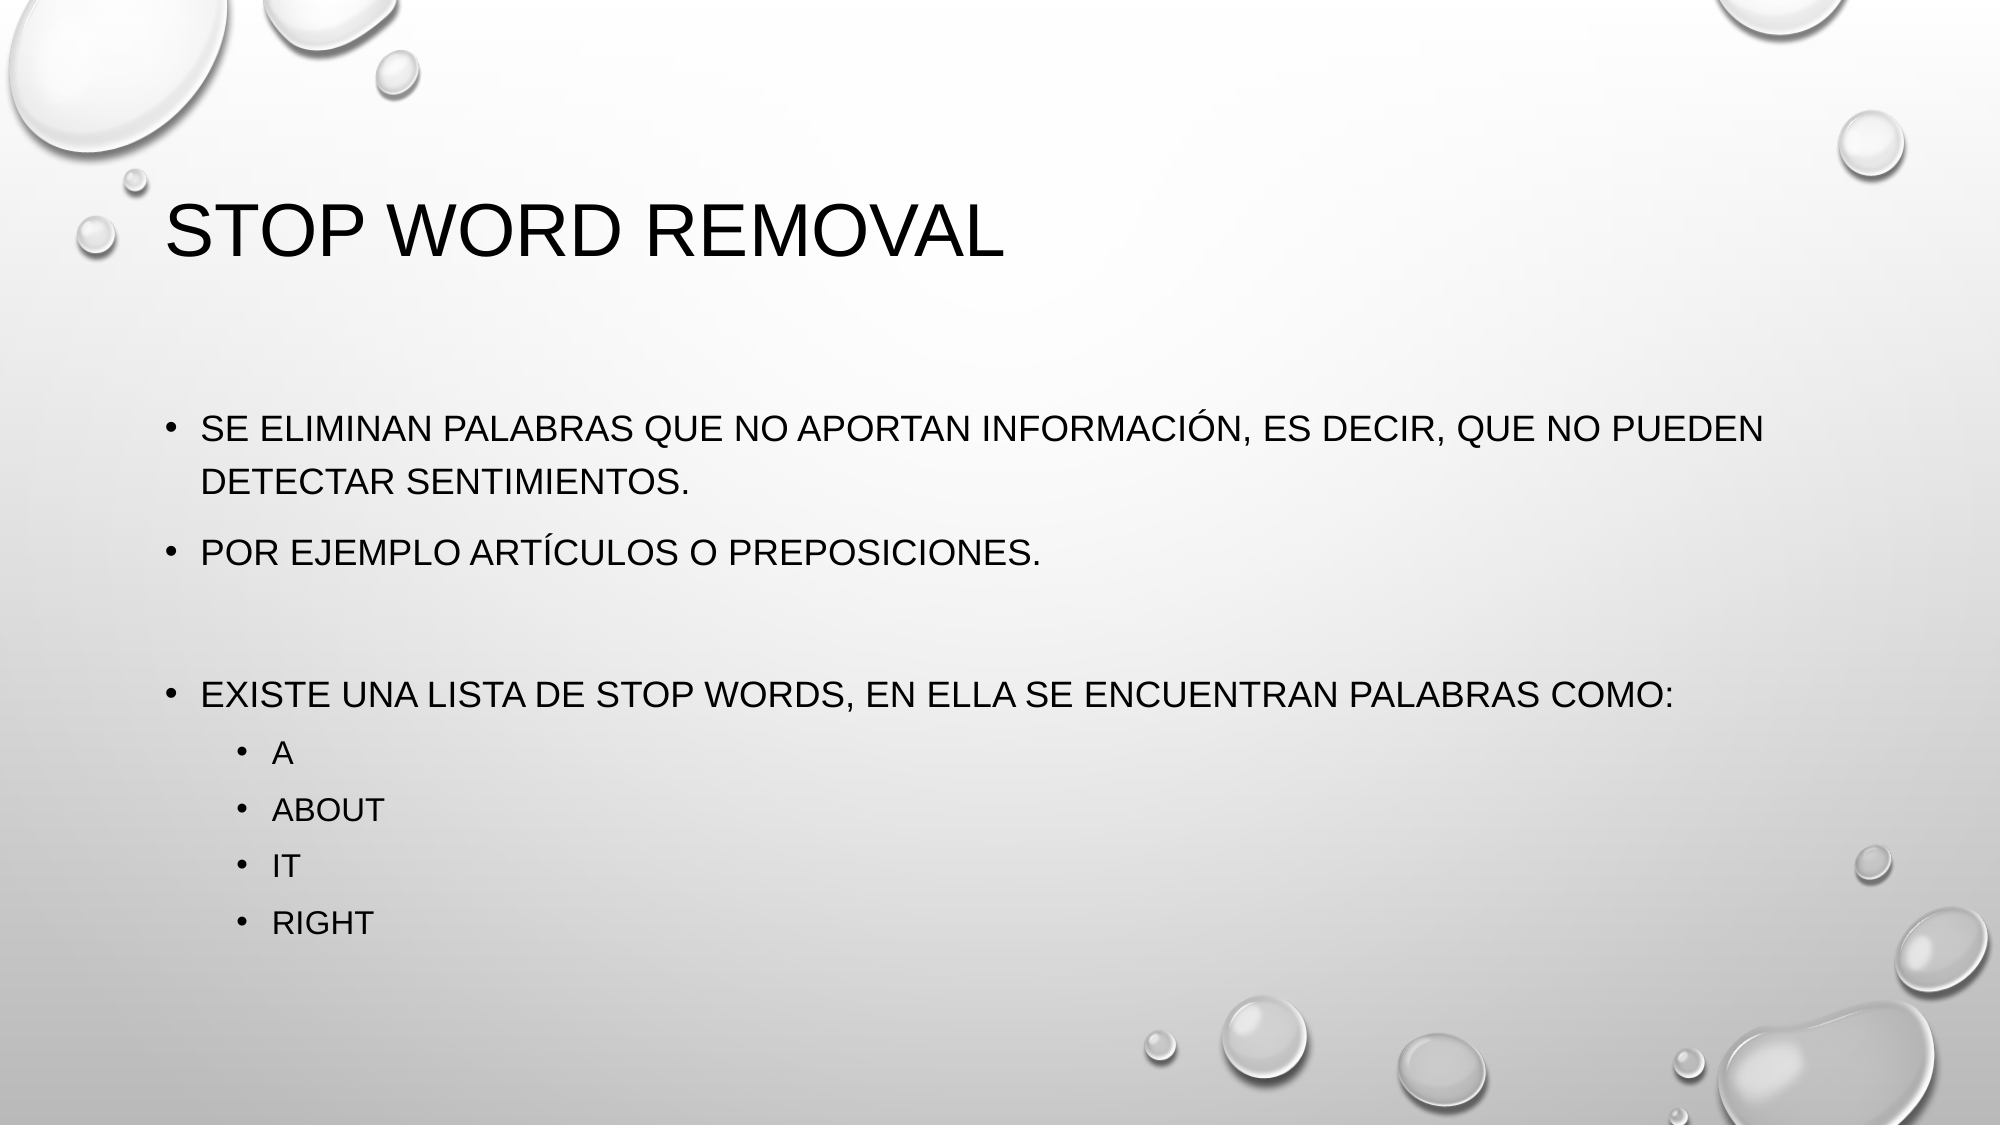

# Stop word removal
Se eliminan palabras que no aportan información, es decir, que no pueden detectar sentimientos.
Por ejemplo artículos o preposiciones.

Existe una lista de stop words, en ella se encuentran palabras como:
a
about
it
right